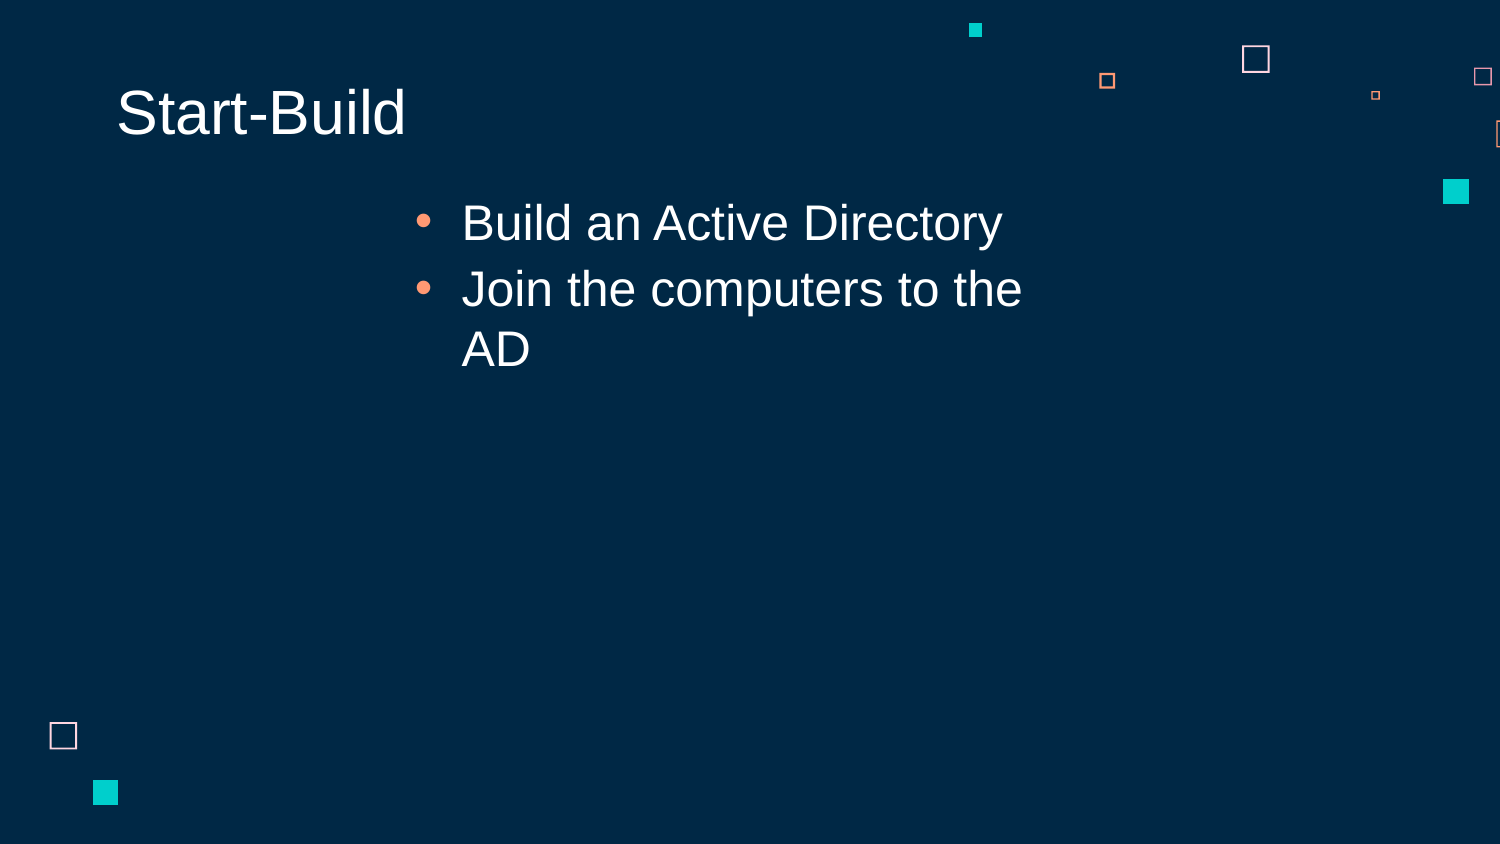

# Start-Build
Build an Active Directory
Join the computers to the AD